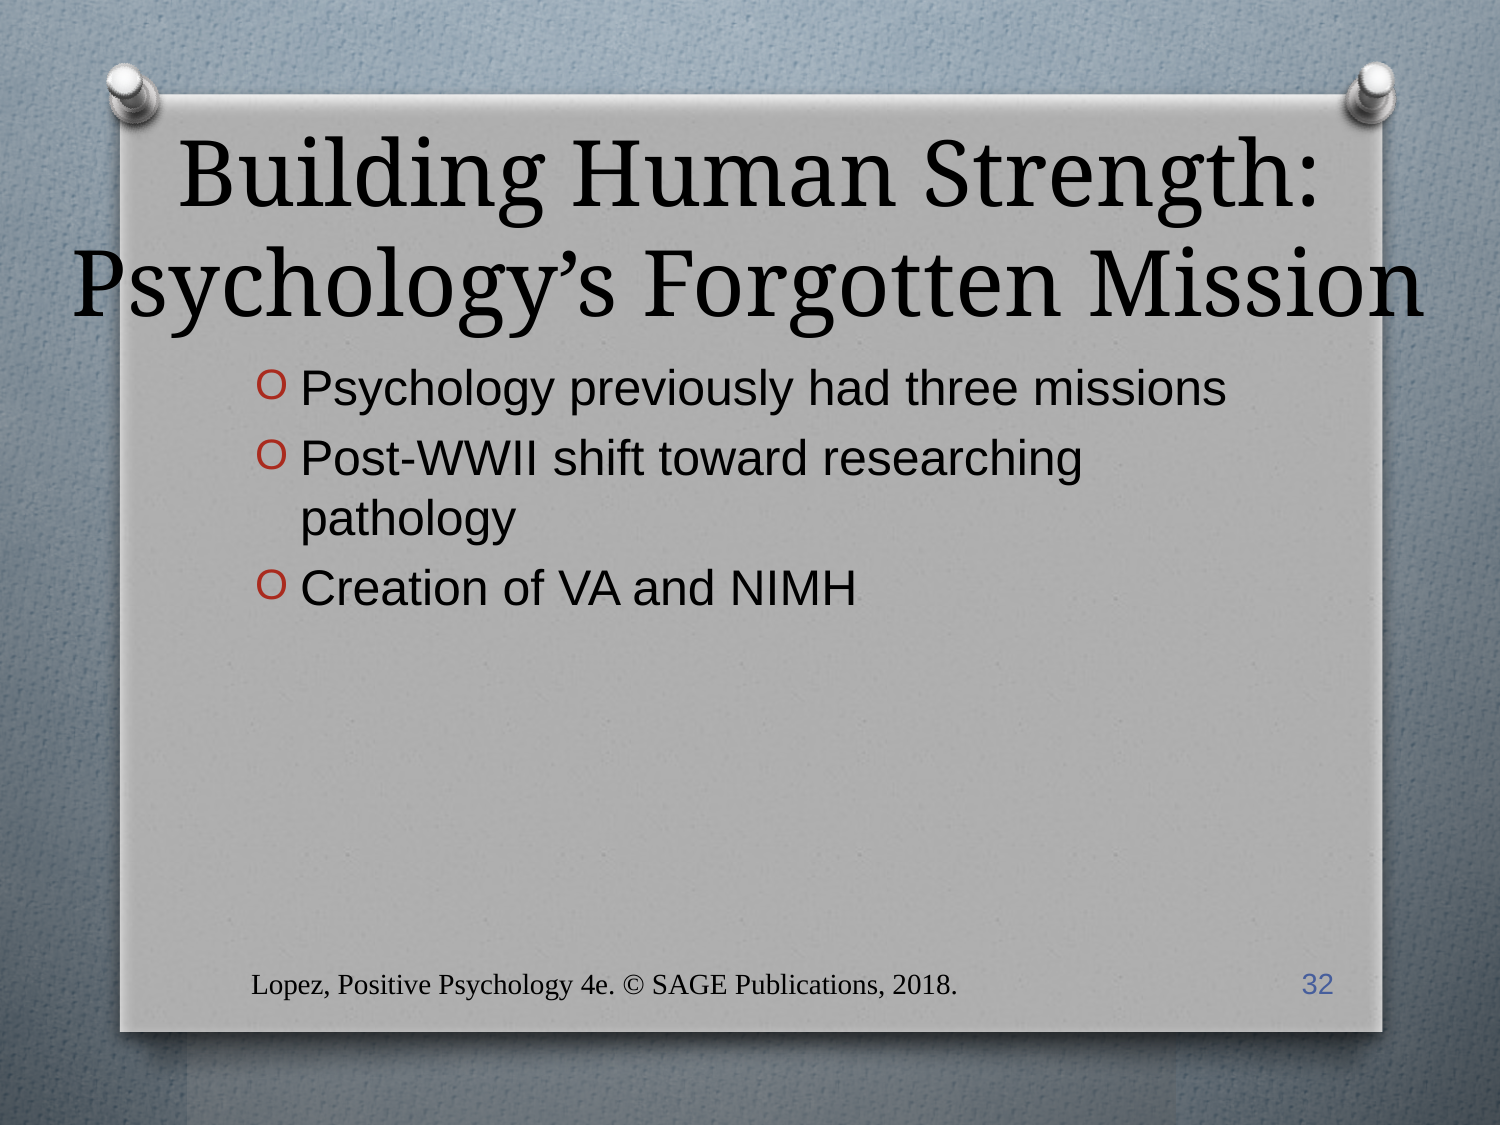

# Building Human Strength: Psychology’s Forgotten Mission
Psychology previously had three missions
Post-WWII shift toward researching pathology
Creation of VA and NIMH

Lopez, Positive Psychology 4e. © SAGE Publications, 2018.
32